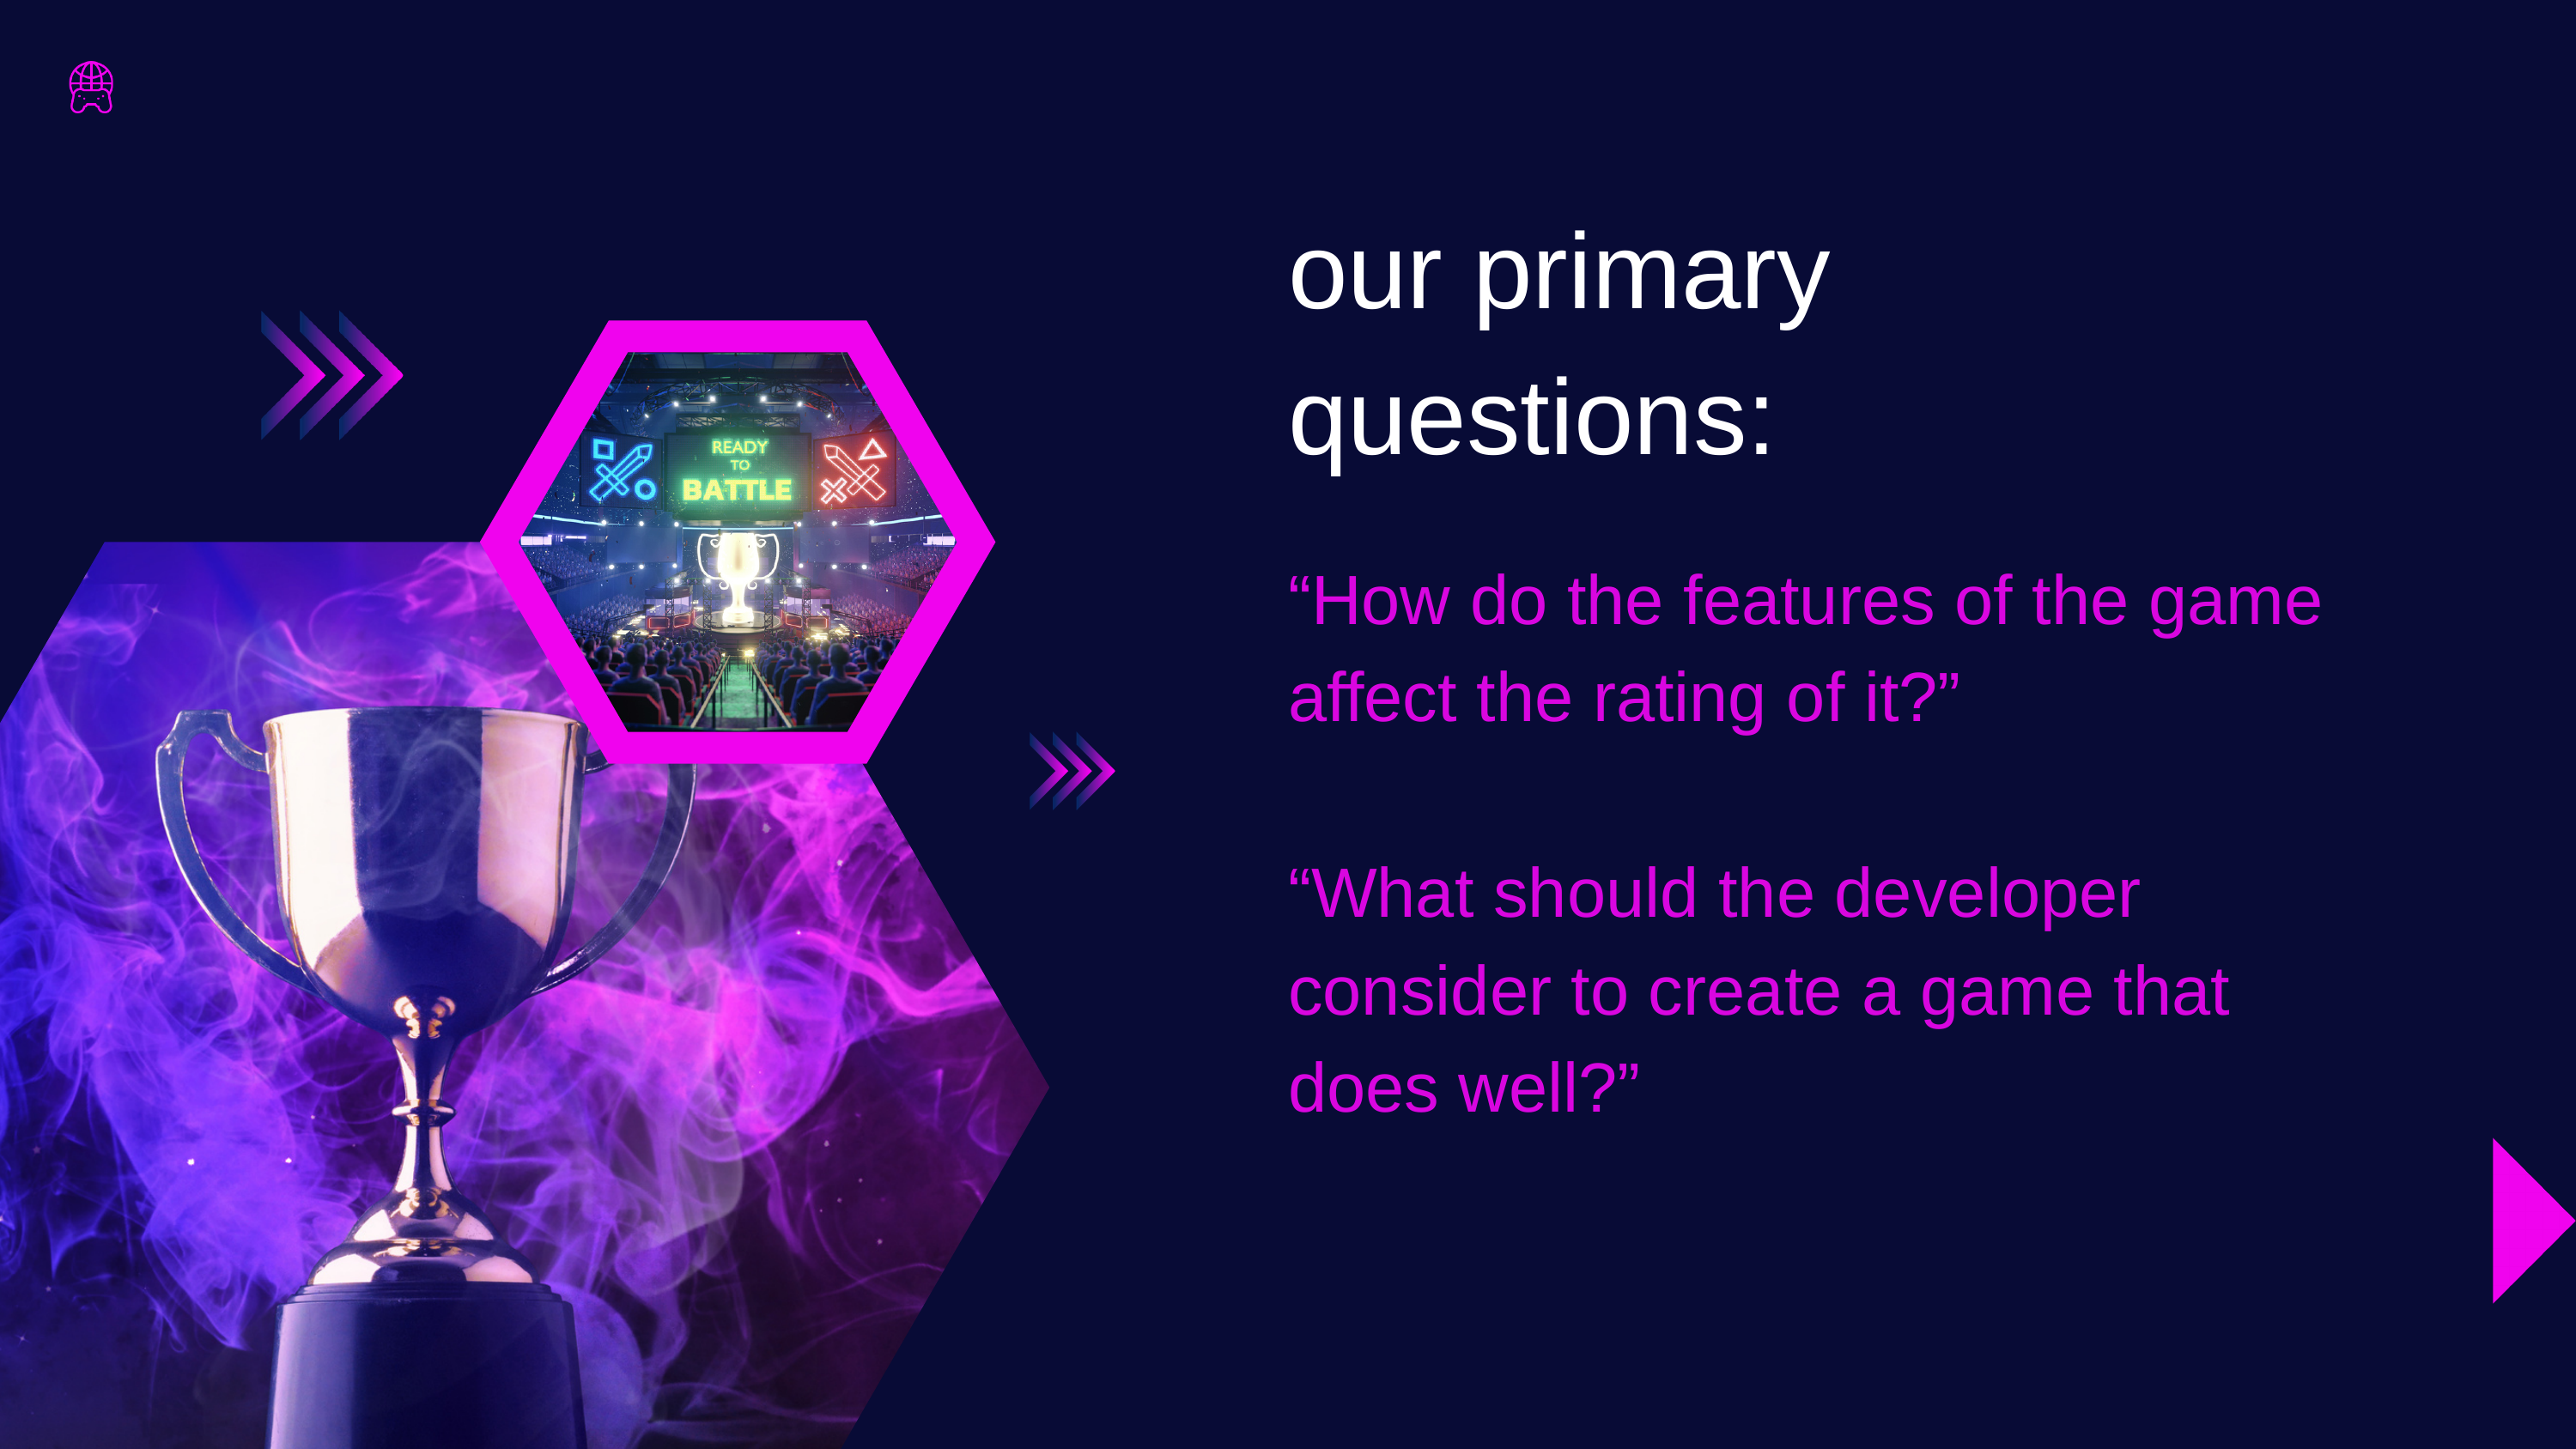

our primary questions:

“How do the features of the game affect the rating of it?”

“What should the developer consider to create a game that does well?”